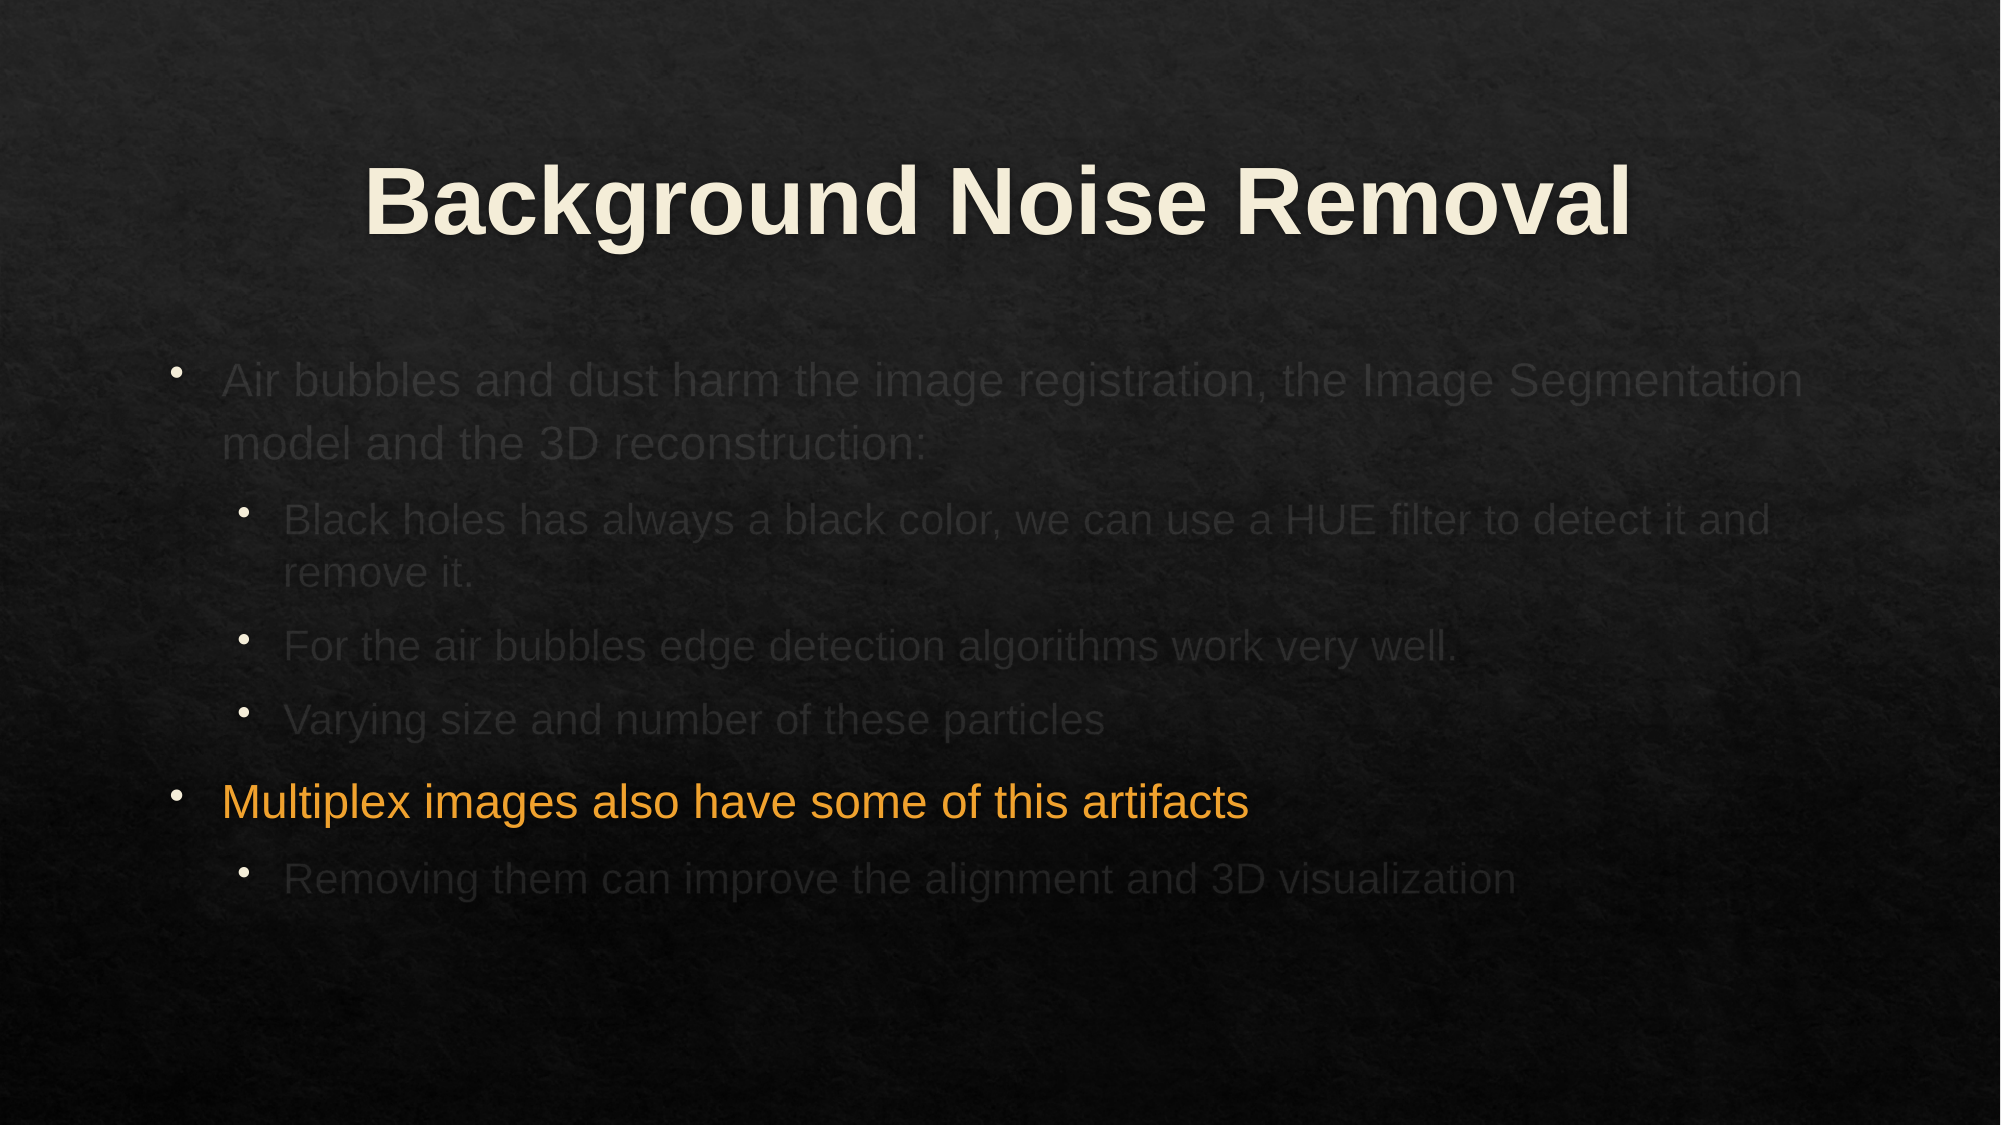

# Background Noise Removal
Air bubbles and dust harm the image registration, the Image Segmentation model and the 3D reconstruction:
Black holes has always a black color, we can use a HUE filter to detect it and remove it.
For the air bubbles edge detection algorithms work very well.
Varying size and number of these particles
Multiplex images also have some of this artifacts
Removing them can improve the alignment and 3D visualization